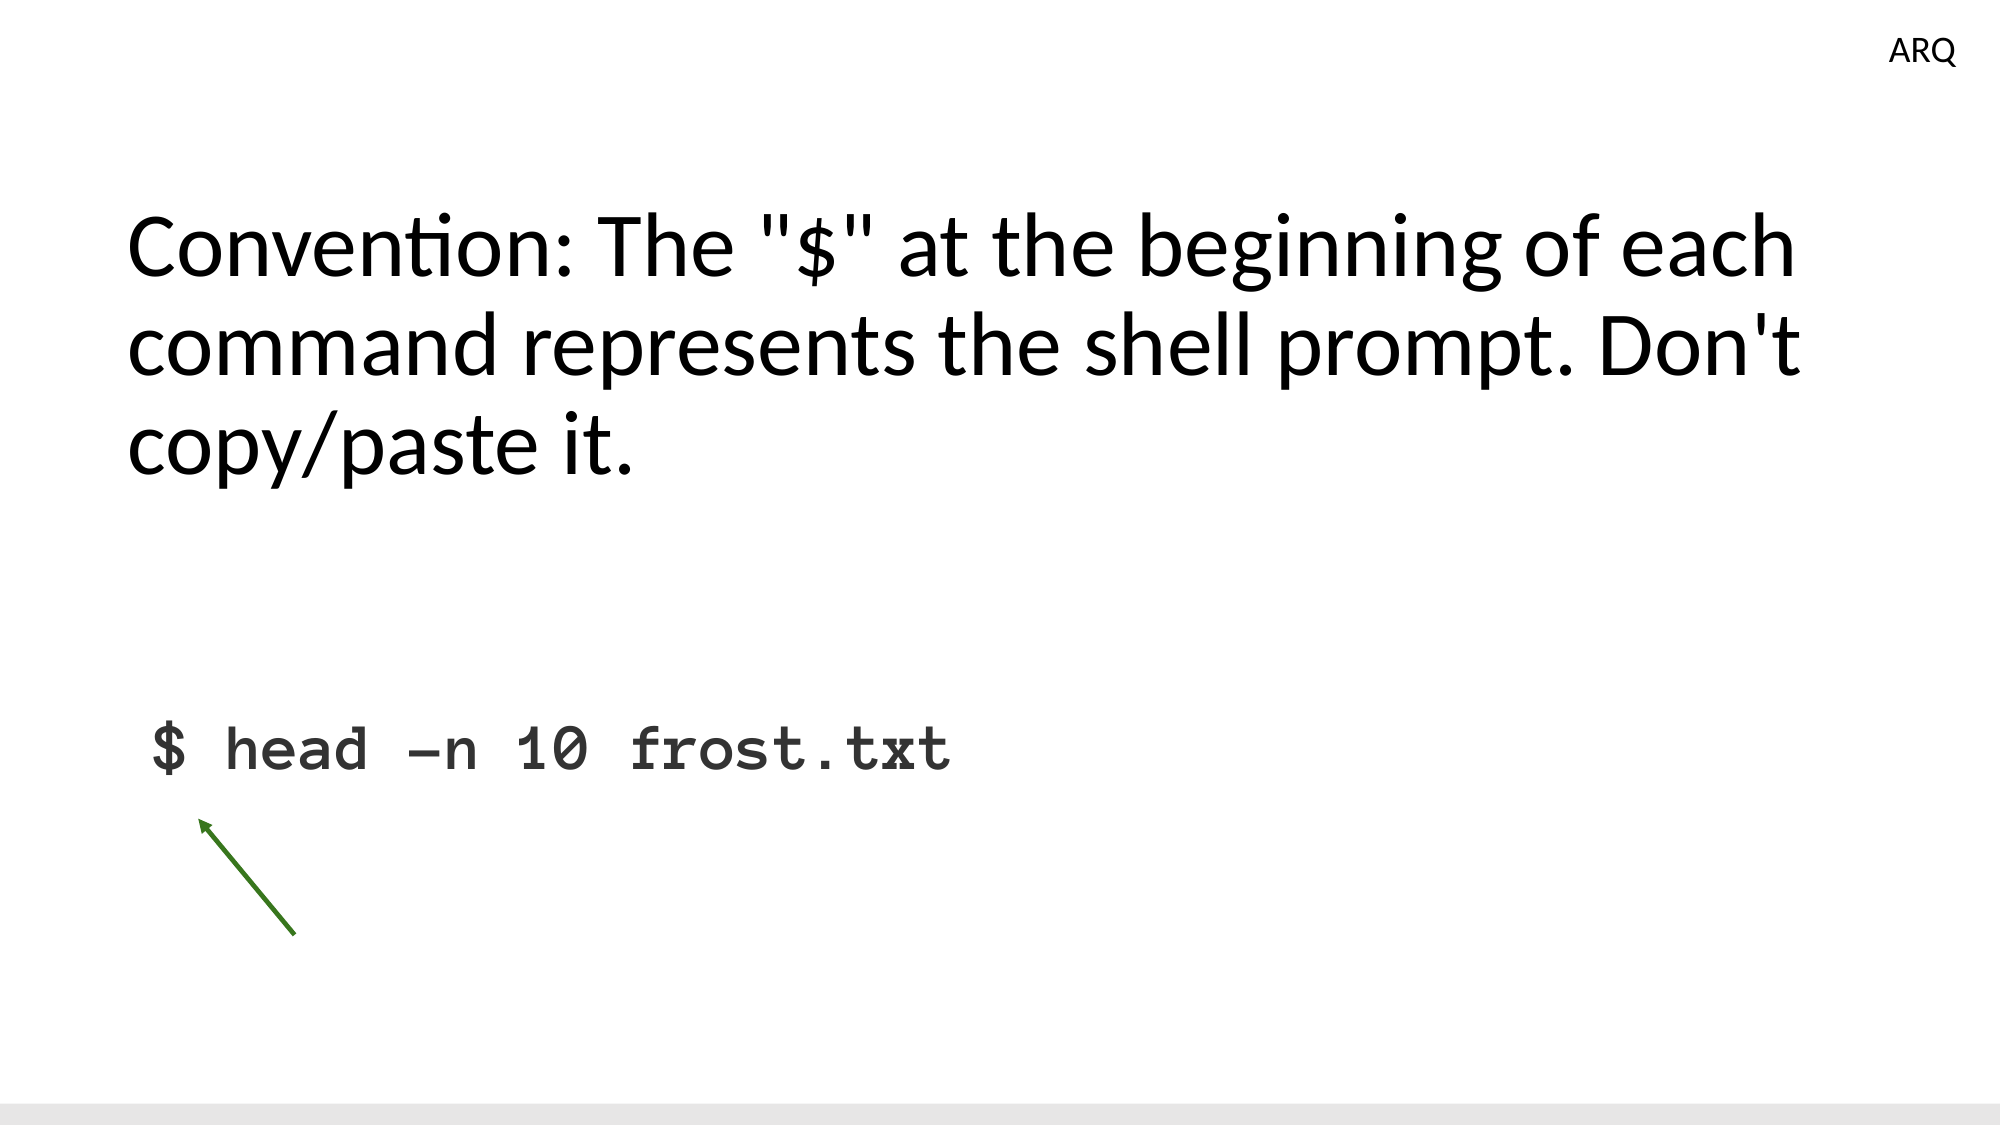

# Convention: The "$" at the beginning of each command represents the shell prompt. Don't copy/paste it.
ARQ
$ head -n 10 frost.txt